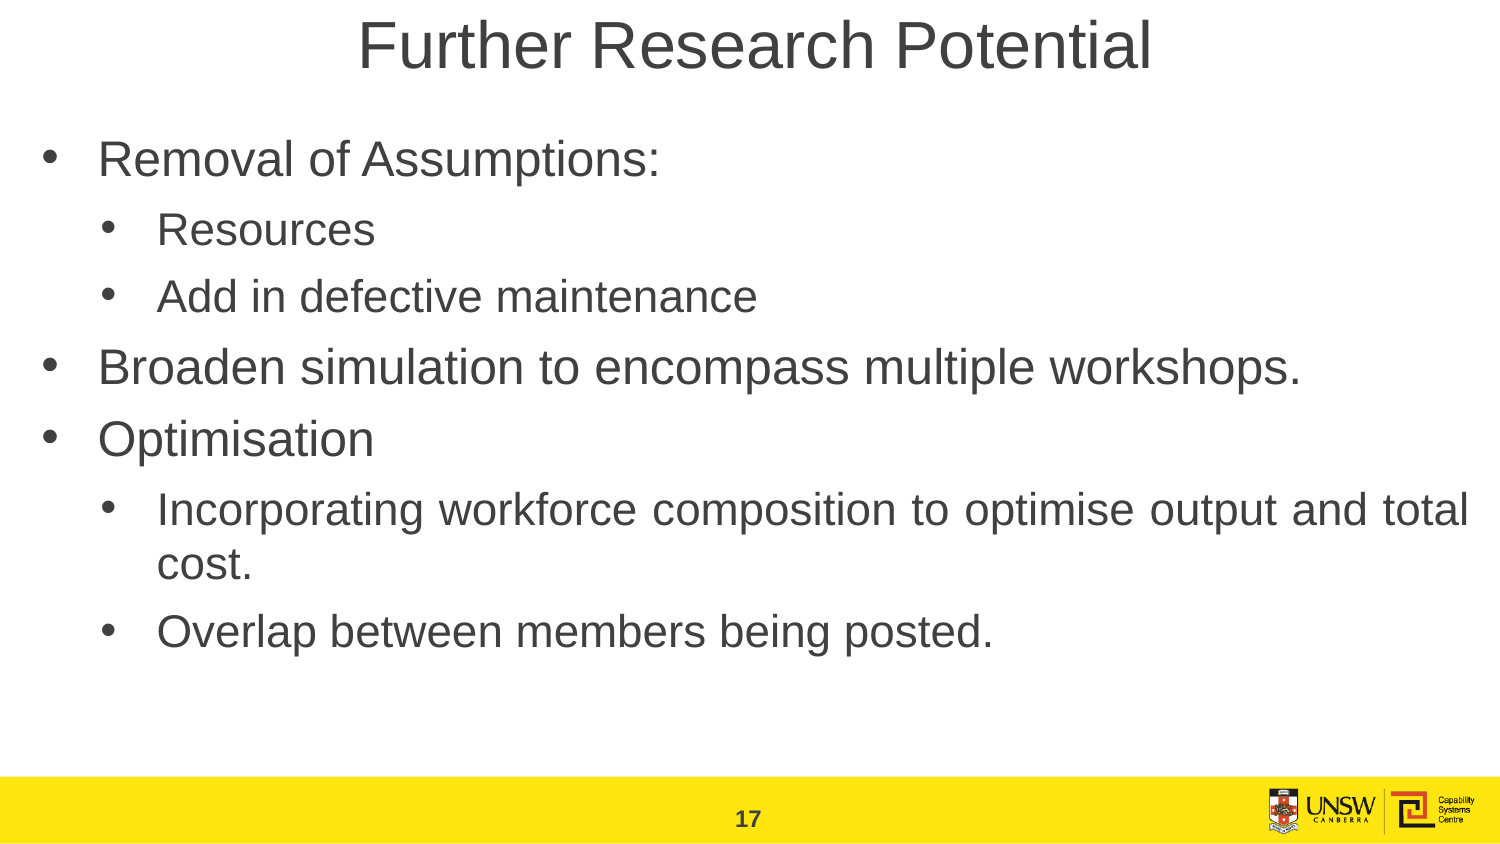

# Further Research Potential
Removal of Assumptions:
Resources
Add in defective maintenance
Broaden simulation to encompass multiple workshops.
Optimisation
Incorporating workforce composition to optimise output and total cost.
Overlap between members being posted.
17